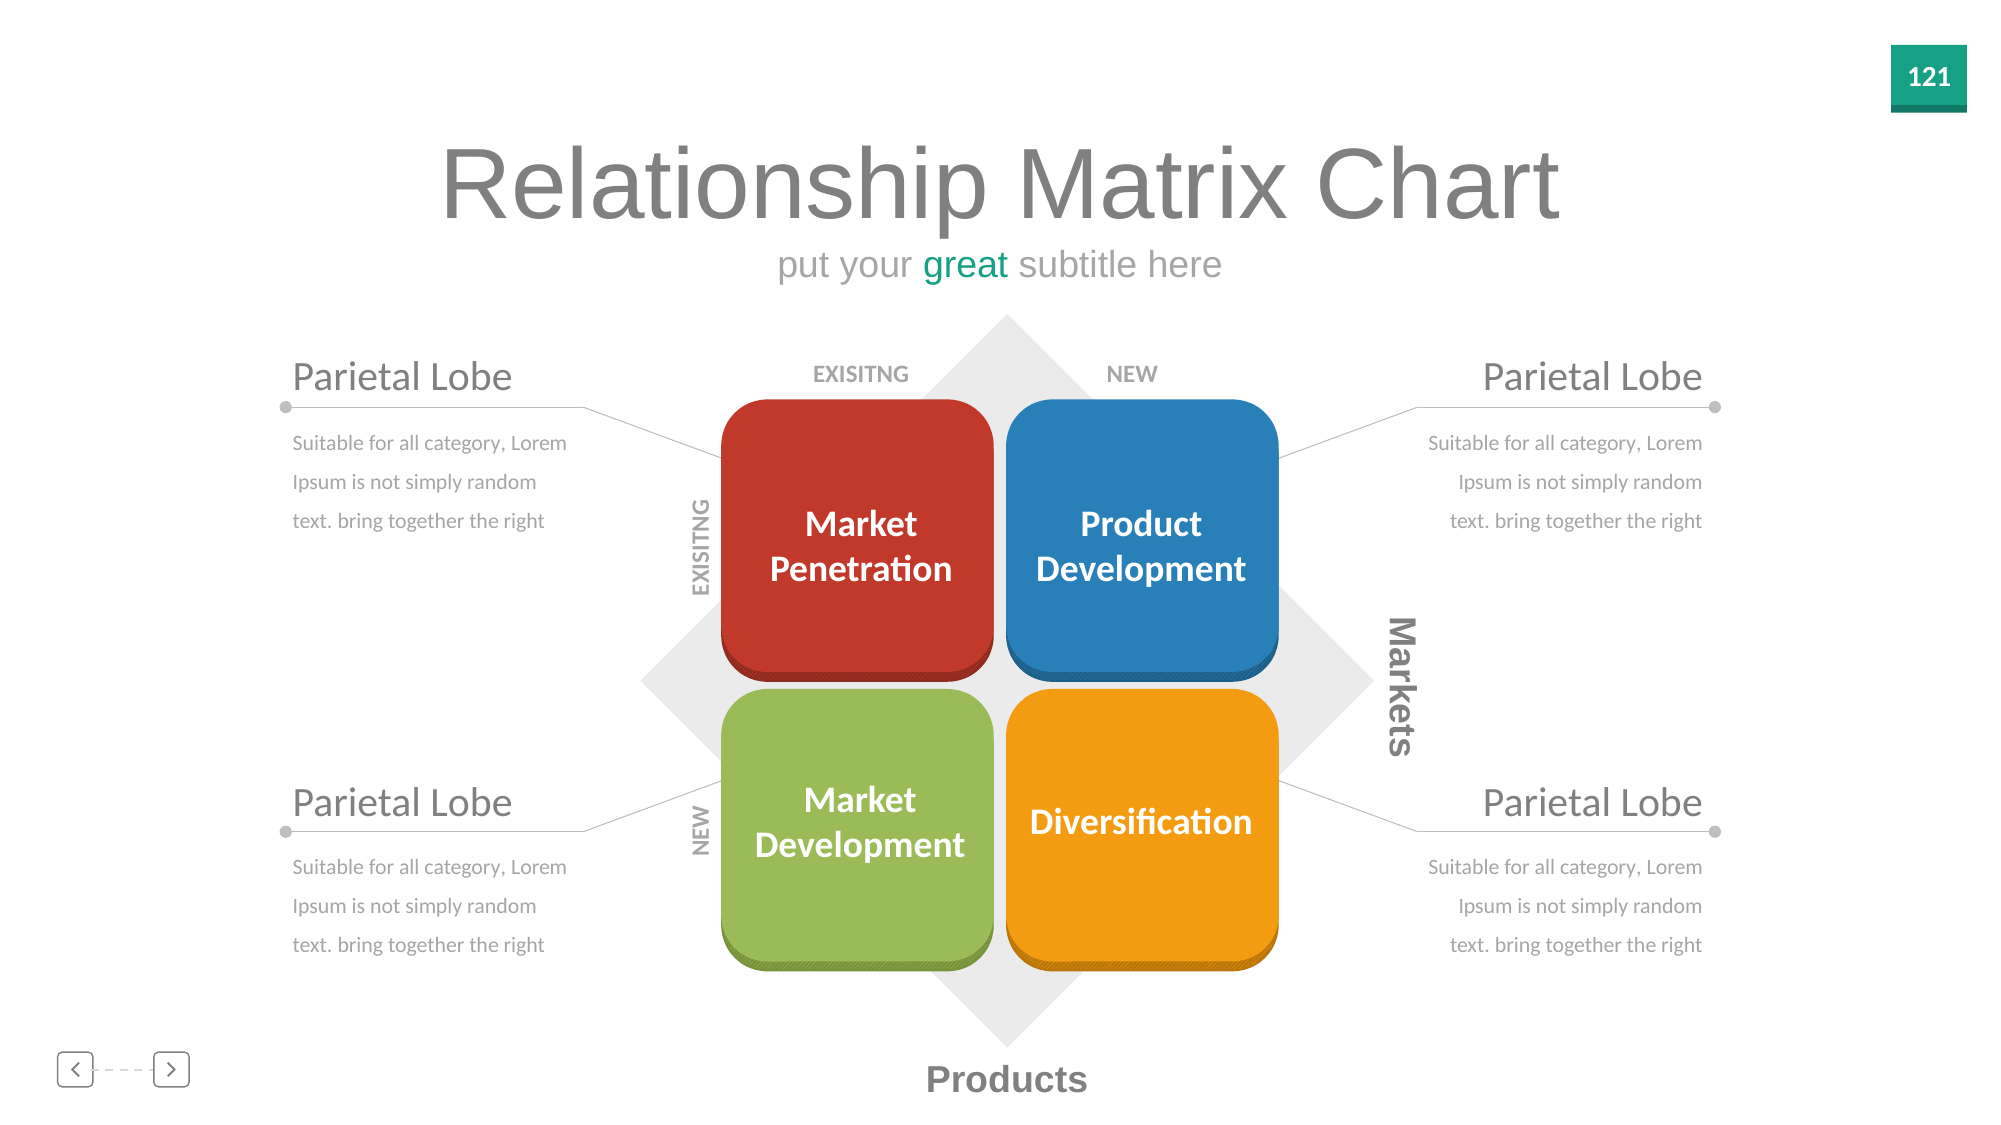

Relationship Matrix Chart
put your great subtitle here
Parietal Lobe
Parietal Lobe
EXISITNG
NEW

Market
Penetration

Product
Development
Suitable for all category, Lorem Ipsum is not simply random text. bring together the right
Suitable for all category, Lorem Ipsum is not simply random text. bring together the right

EXISITNG
Markets

Market
Development

Diversification
Parietal Lobe
Parietal Lobe
NEW
Suitable for all category, Lorem Ipsum is not simply random text. bring together the right
Suitable for all category, Lorem Ipsum is not simply random text. bring together the right
Products